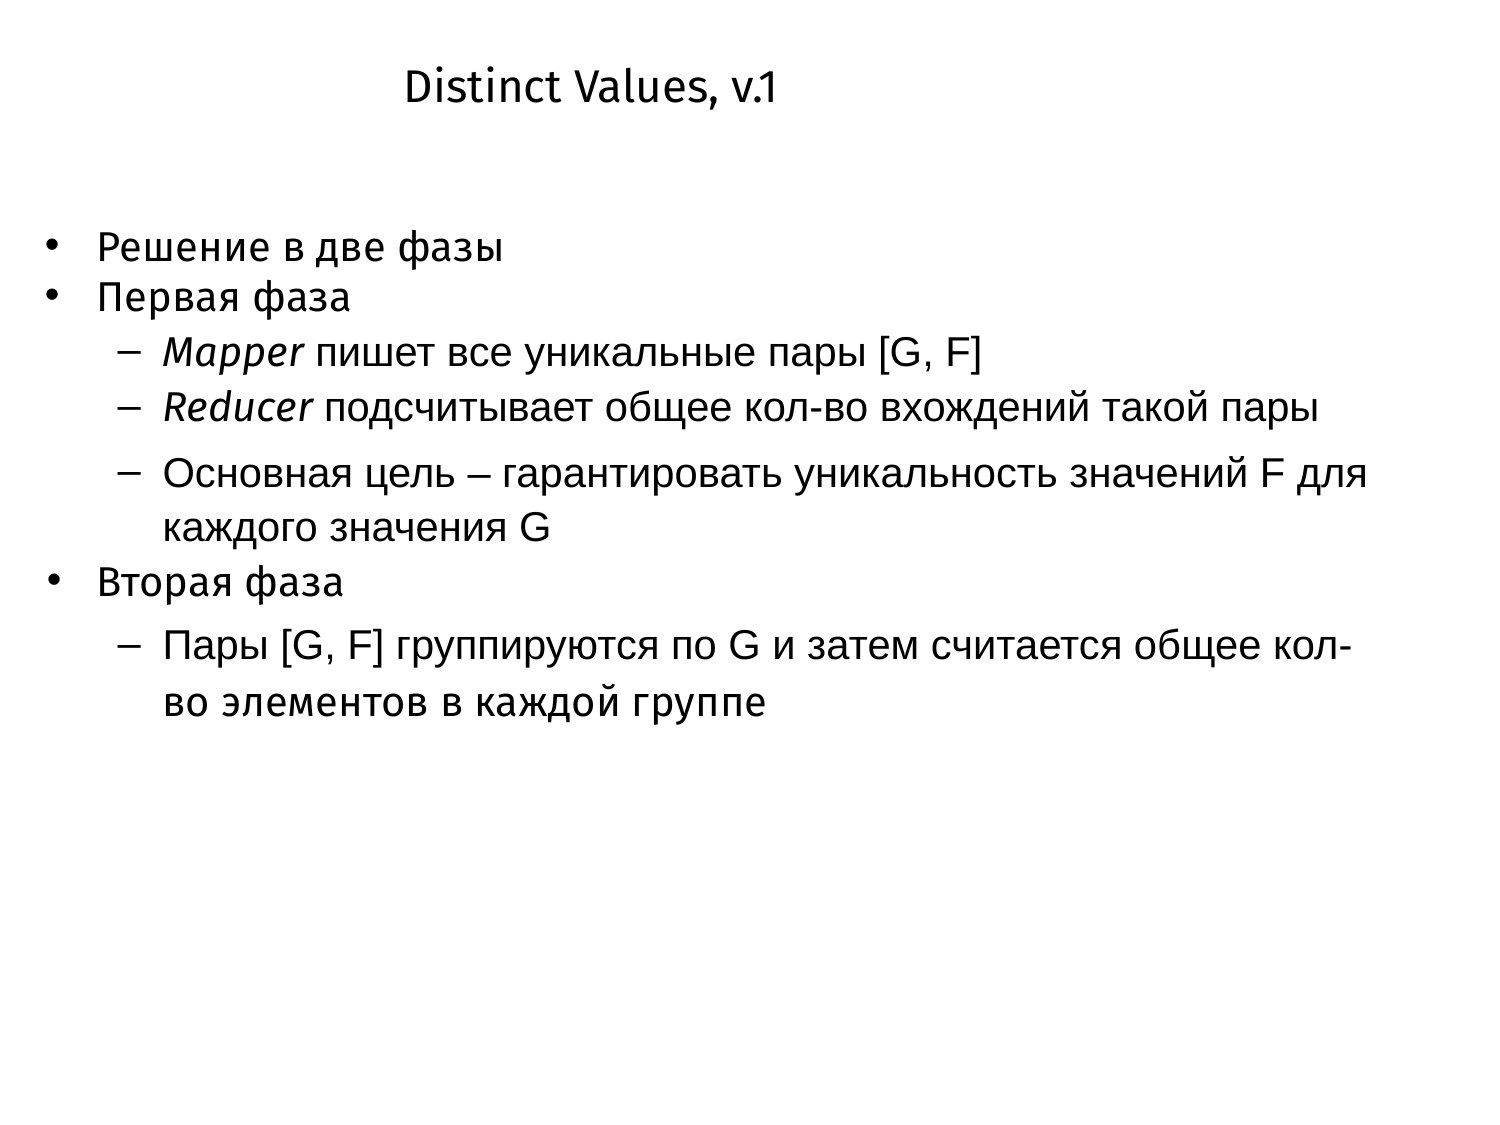

# Distinct Values, v.1
Решение в две фазы
Первая фаза
Mapper пишет все уникальные пары [G, F]
Reducer подсчитывает общее кол-во вхождений такой пары
Основная цель – гарантировать уникальность значений F для  каждого значения G
Вторая фаза
Пары [G, F] группируются по G и затем считается общее кол-
во элементов в каждой группе